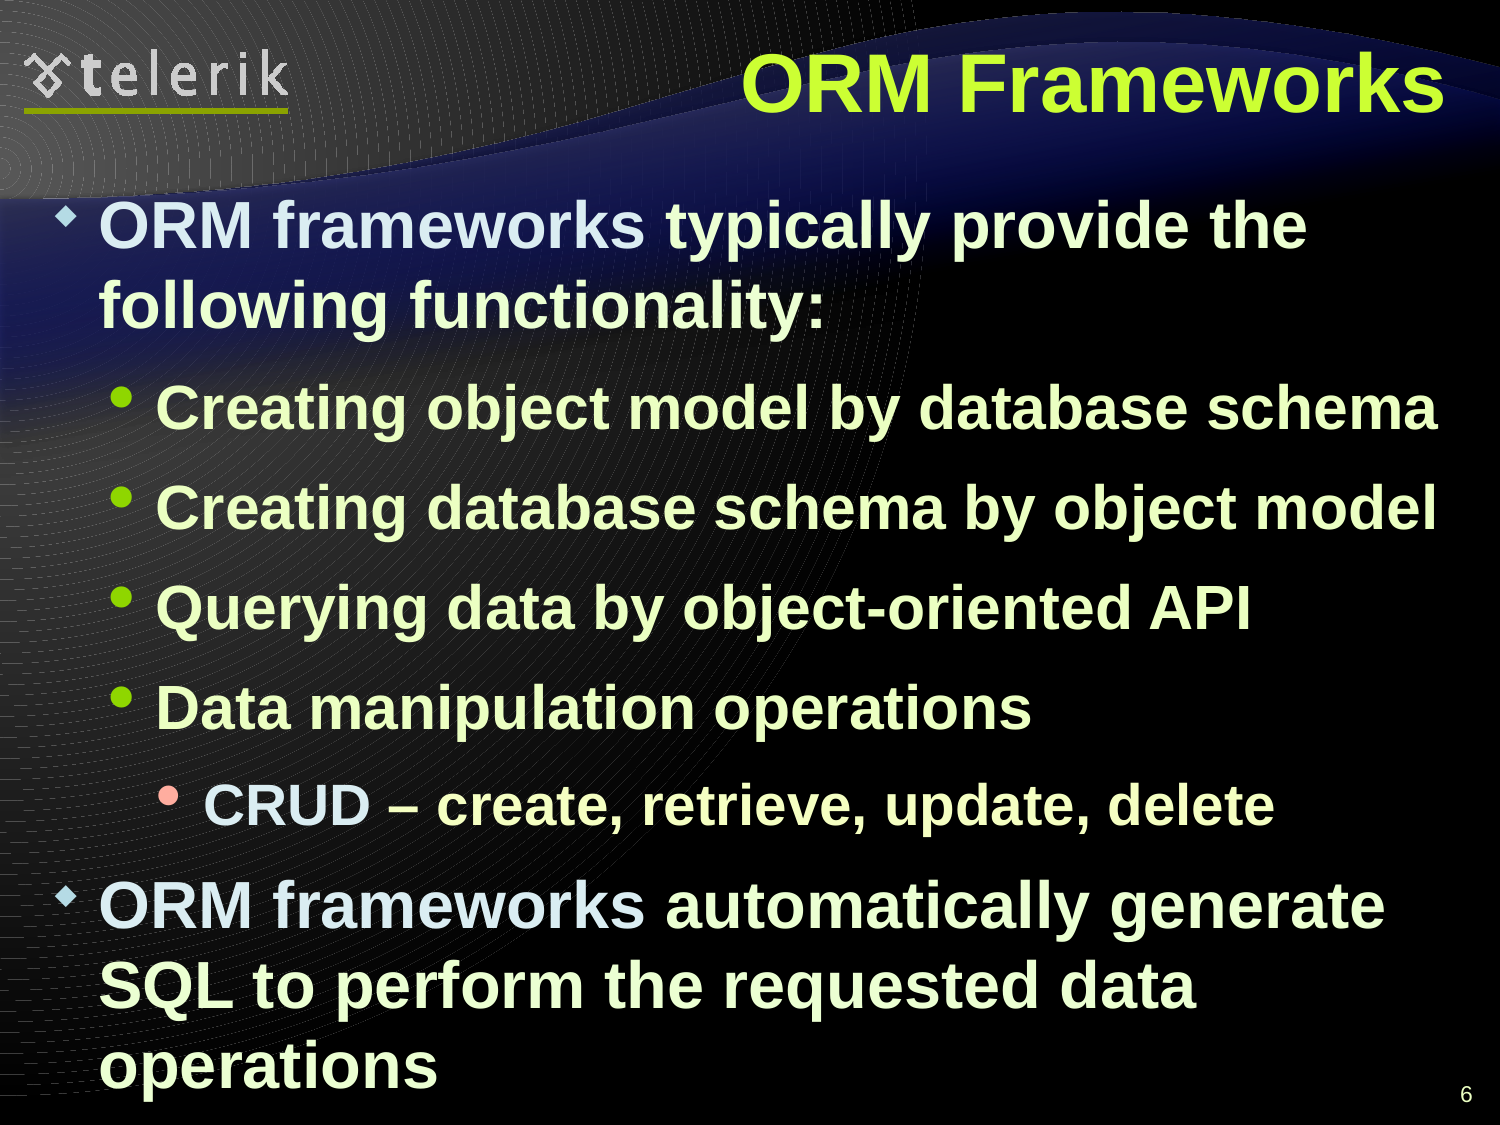

# ORM Frameworks
ORM frameworks typically provide the following functionality:
Creating object model by database schema
Creating database schema by object model
Querying data by object-oriented API
Data manipulation operations
CRUD – create, retrieve, update, delete
ORM frameworks automatically generate SQL to perform the requested data operations
6